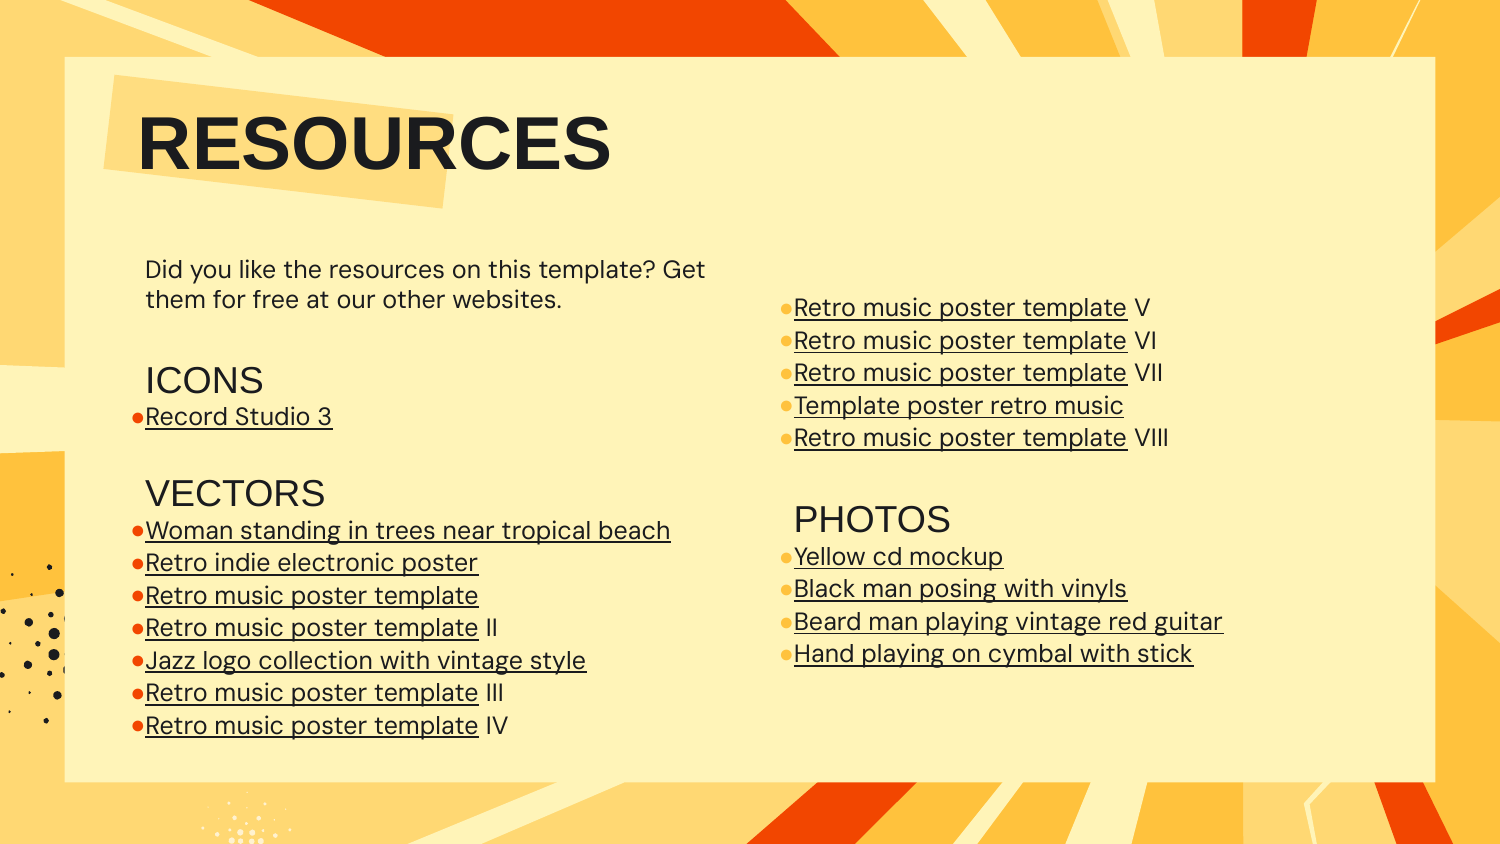

# RESOURCES

Did you like the resources on this template? Get them for free at our other websites.

ICONS
Record Studio 3

VECTORS
Woman standing in trees near tropical beach
Retro indie electronic poster
Retro music poster template
Retro music poster template II
Jazz logo collection with vintage style
Retro music poster template III
Retro music poster template IV
Retro music poster template V
Retro music poster template VI
Retro music poster template VII
Template poster retro music
Retro music poster template VIII

PHOTOS
Yellow cd mockup
Black man posing with vinyls
Beard man playing vintage red guitar
Hand playing on cymbal with stick